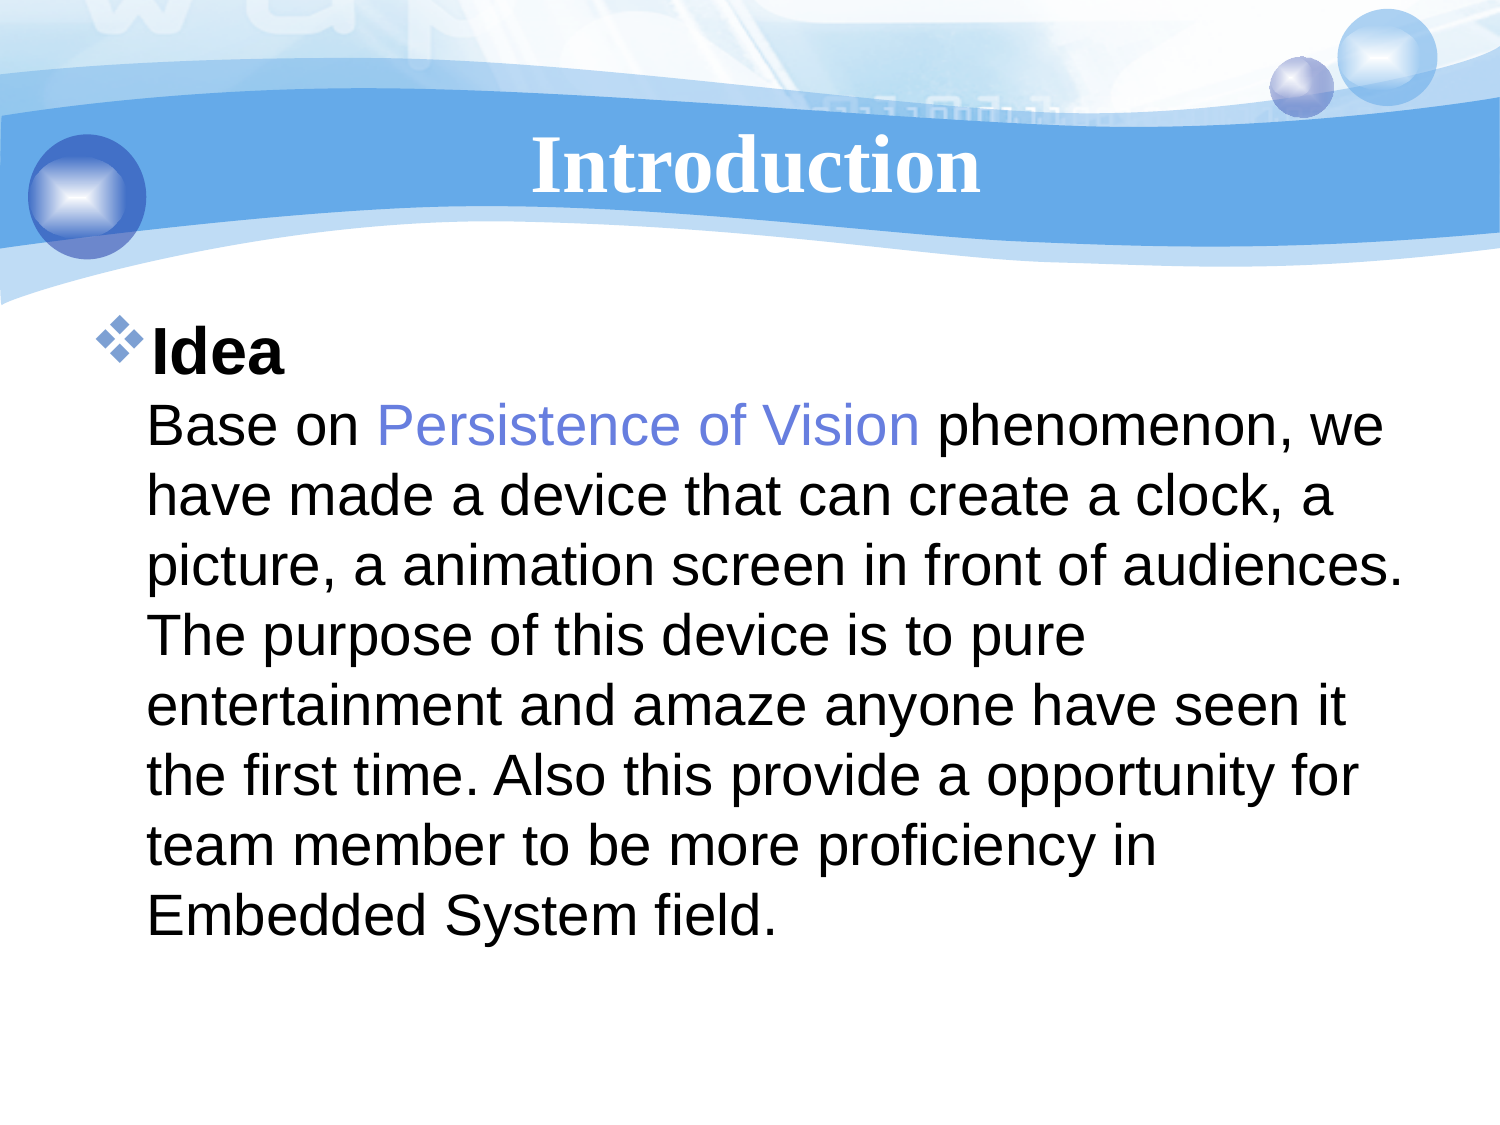

# Introduction
Idea
Base on Persistence of Vision phenomenon, we have made a device that can create a clock, a picture, a animation screen in front of audiences. The purpose of this device is to pure entertainment and amaze anyone have seen it the first time. Also this provide a opportunity for team member to be more proficiency in Embedded System field.